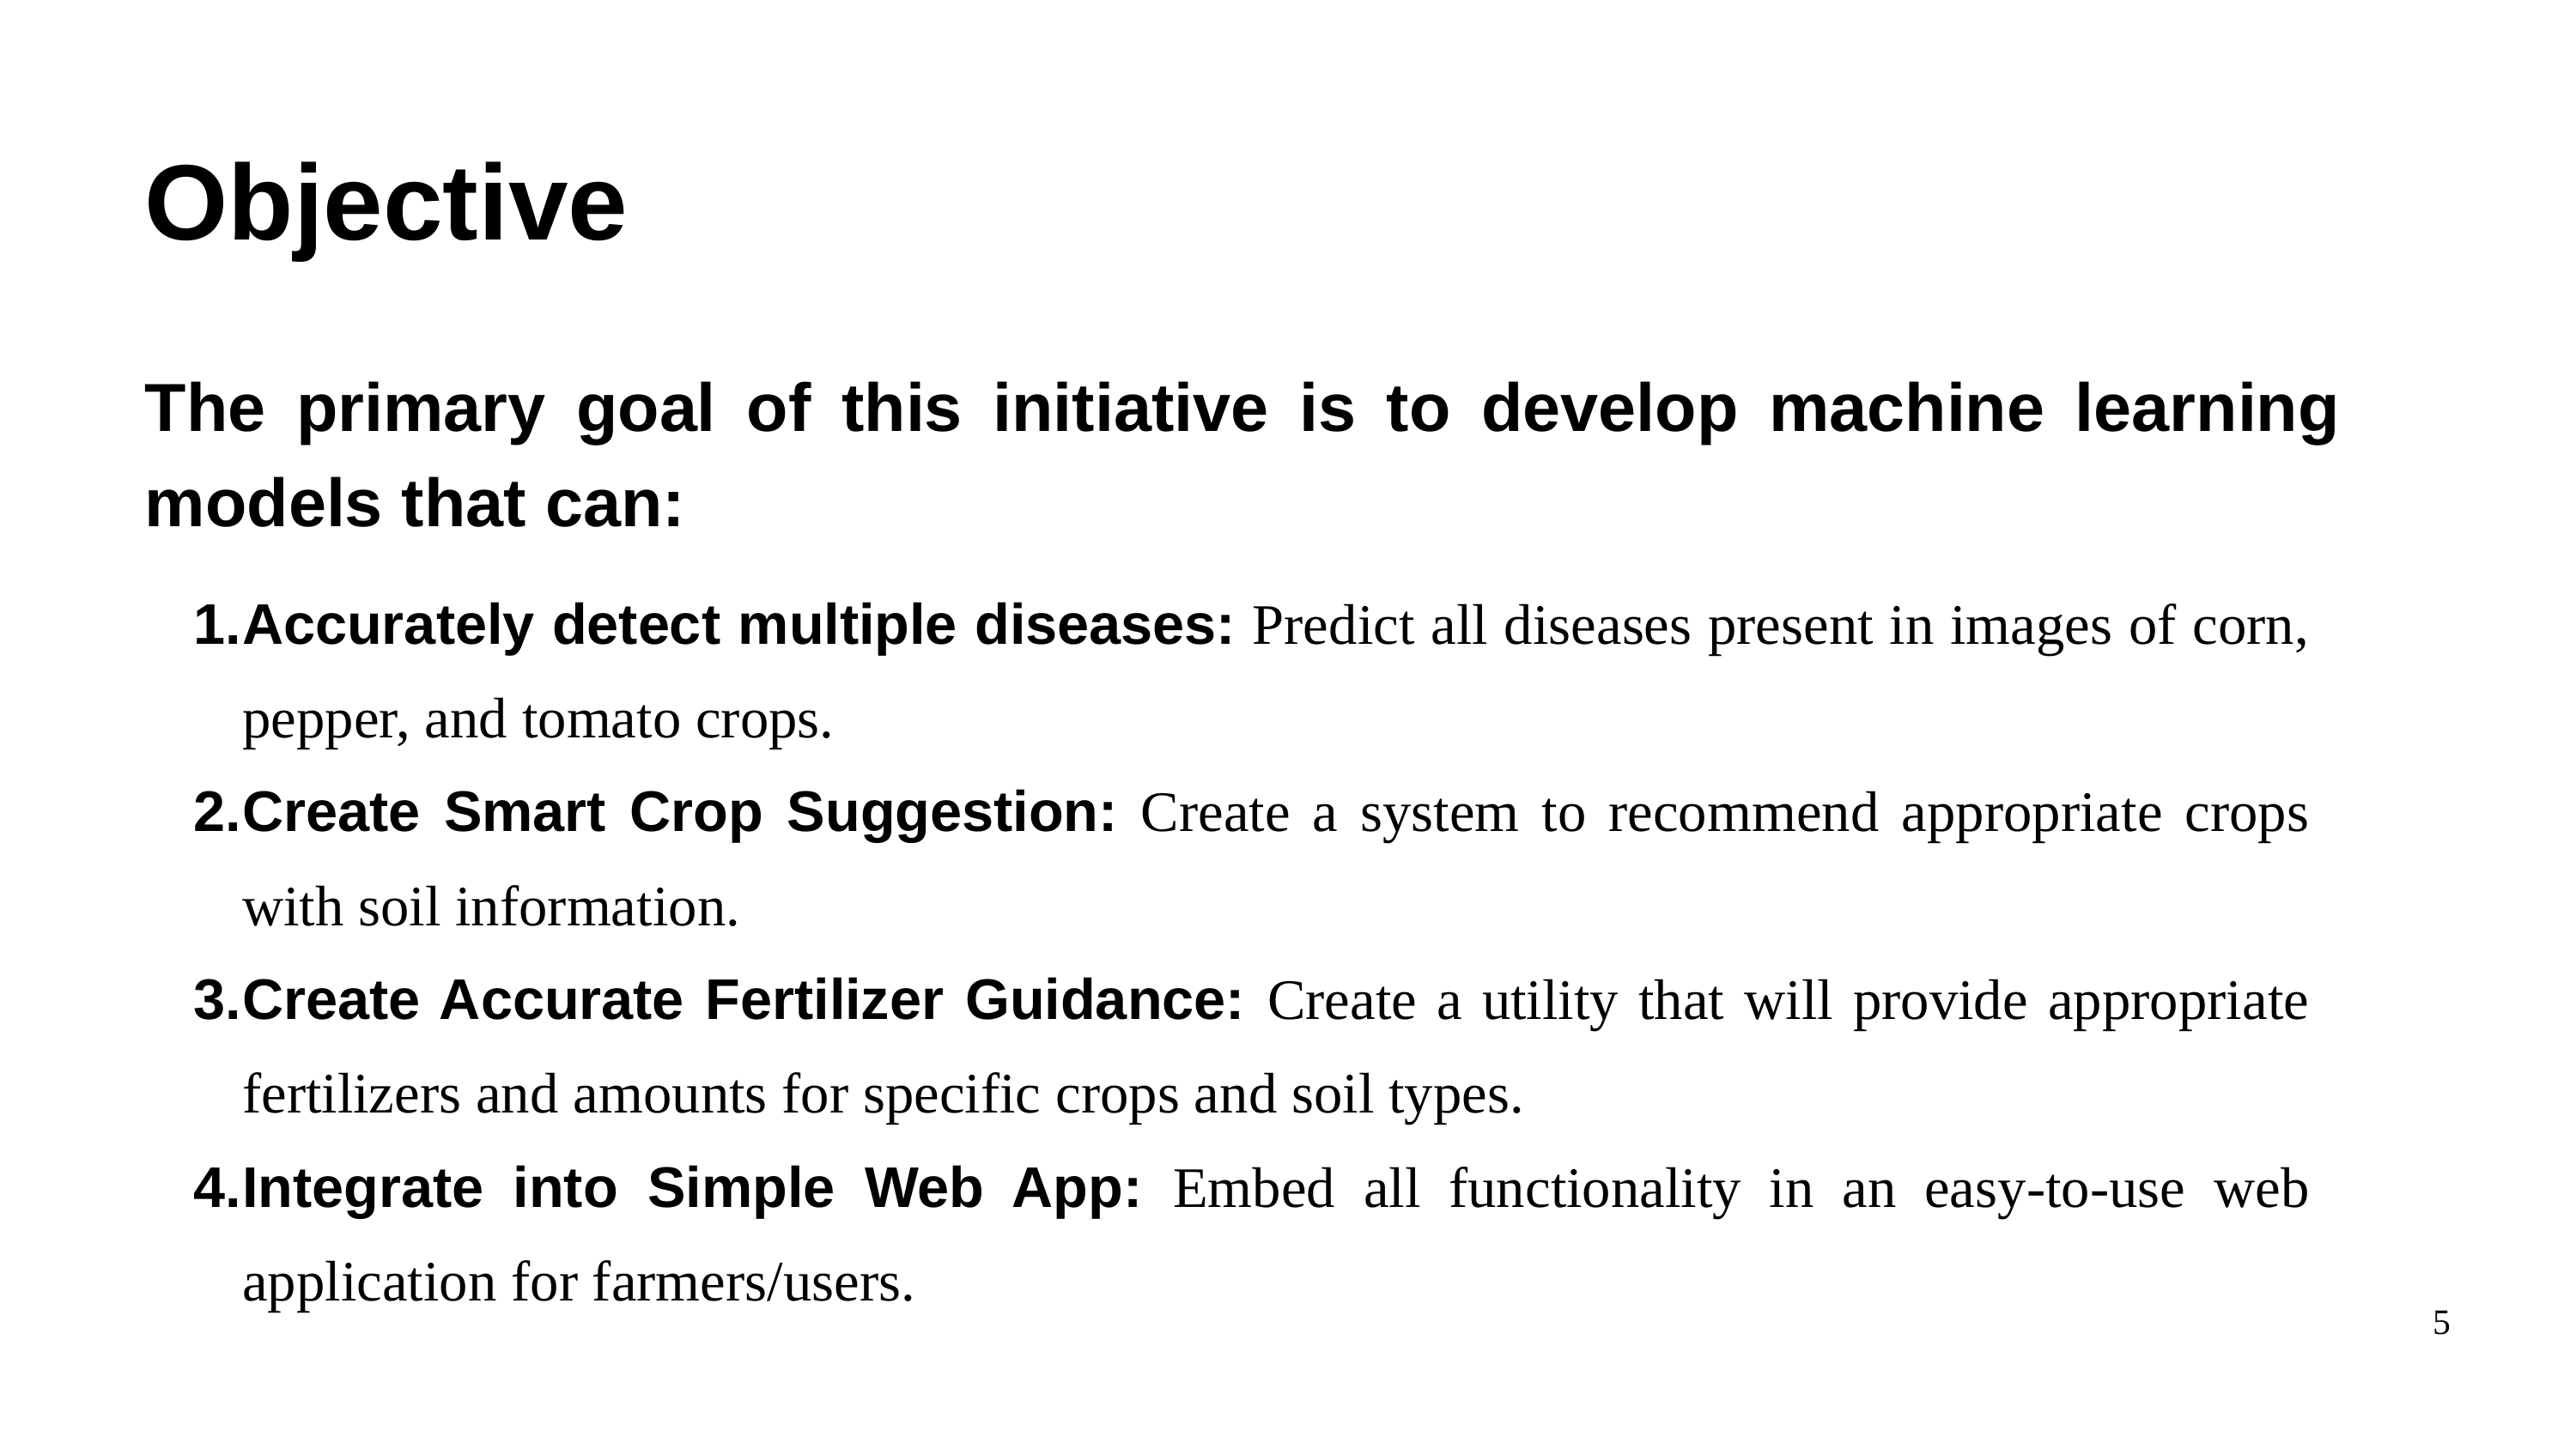

Objective
The primary goal of this initiative is to develop machine learning models that can:

Accurately detect multiple diseases: Predict all diseases present in images of corn, pepper, and tomato crops.
Create Smart Crop Suggestion: Create a system to recommend appropriate crops with soil information.
Create Accurate Fertilizer Guidance: Create a utility that will provide appropriate fertilizers and amounts for specific crops and soil types.
Integrate into Simple Web App: Embed all functionality in an easy-to-use web application for farmers/users.
5